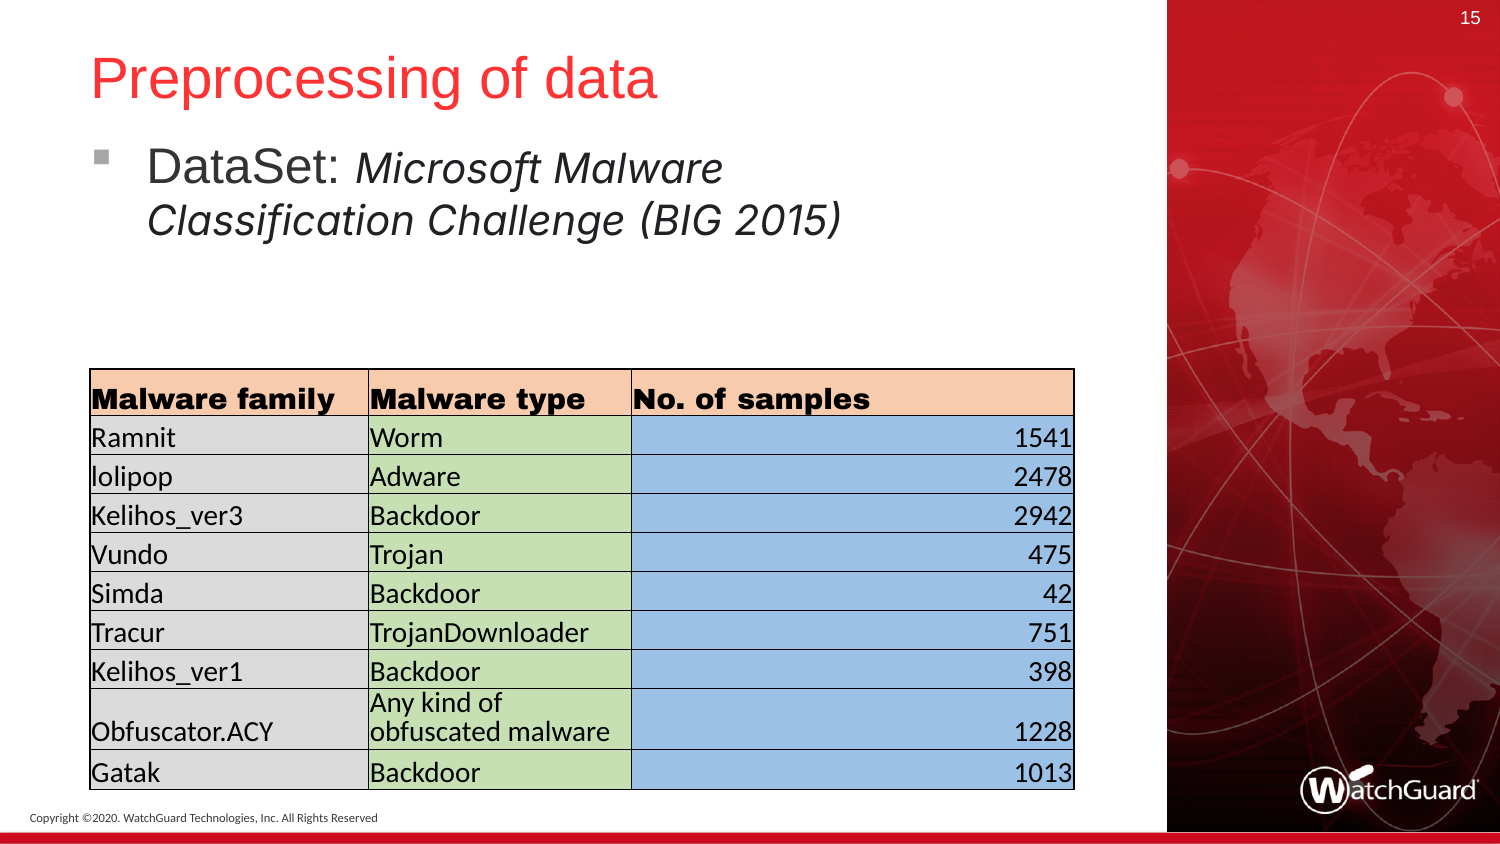

15
# Preprocessing of data
DataSet: Microsoft Malware Classification Challenge (BIG 2015)

| Malware family | Malware type | No. of samples |
| --- | --- | --- |
| Ramnit | Worm | 1541 |
| lolipop | Adware | 2478 |
| Kelihos\_ver3 | Backdoor | 2942 |
| Vundo | Trojan | 475 |
| Simda | Backdoor | 42 |
| Tracur | TrojanDownloader | 751 |
| Kelihos\_ver1 | Backdoor | 398 |
| Obfuscator.ACY | Any kind of obfuscated malware | 1228 |
| Gatak | Backdoor | 1013 |